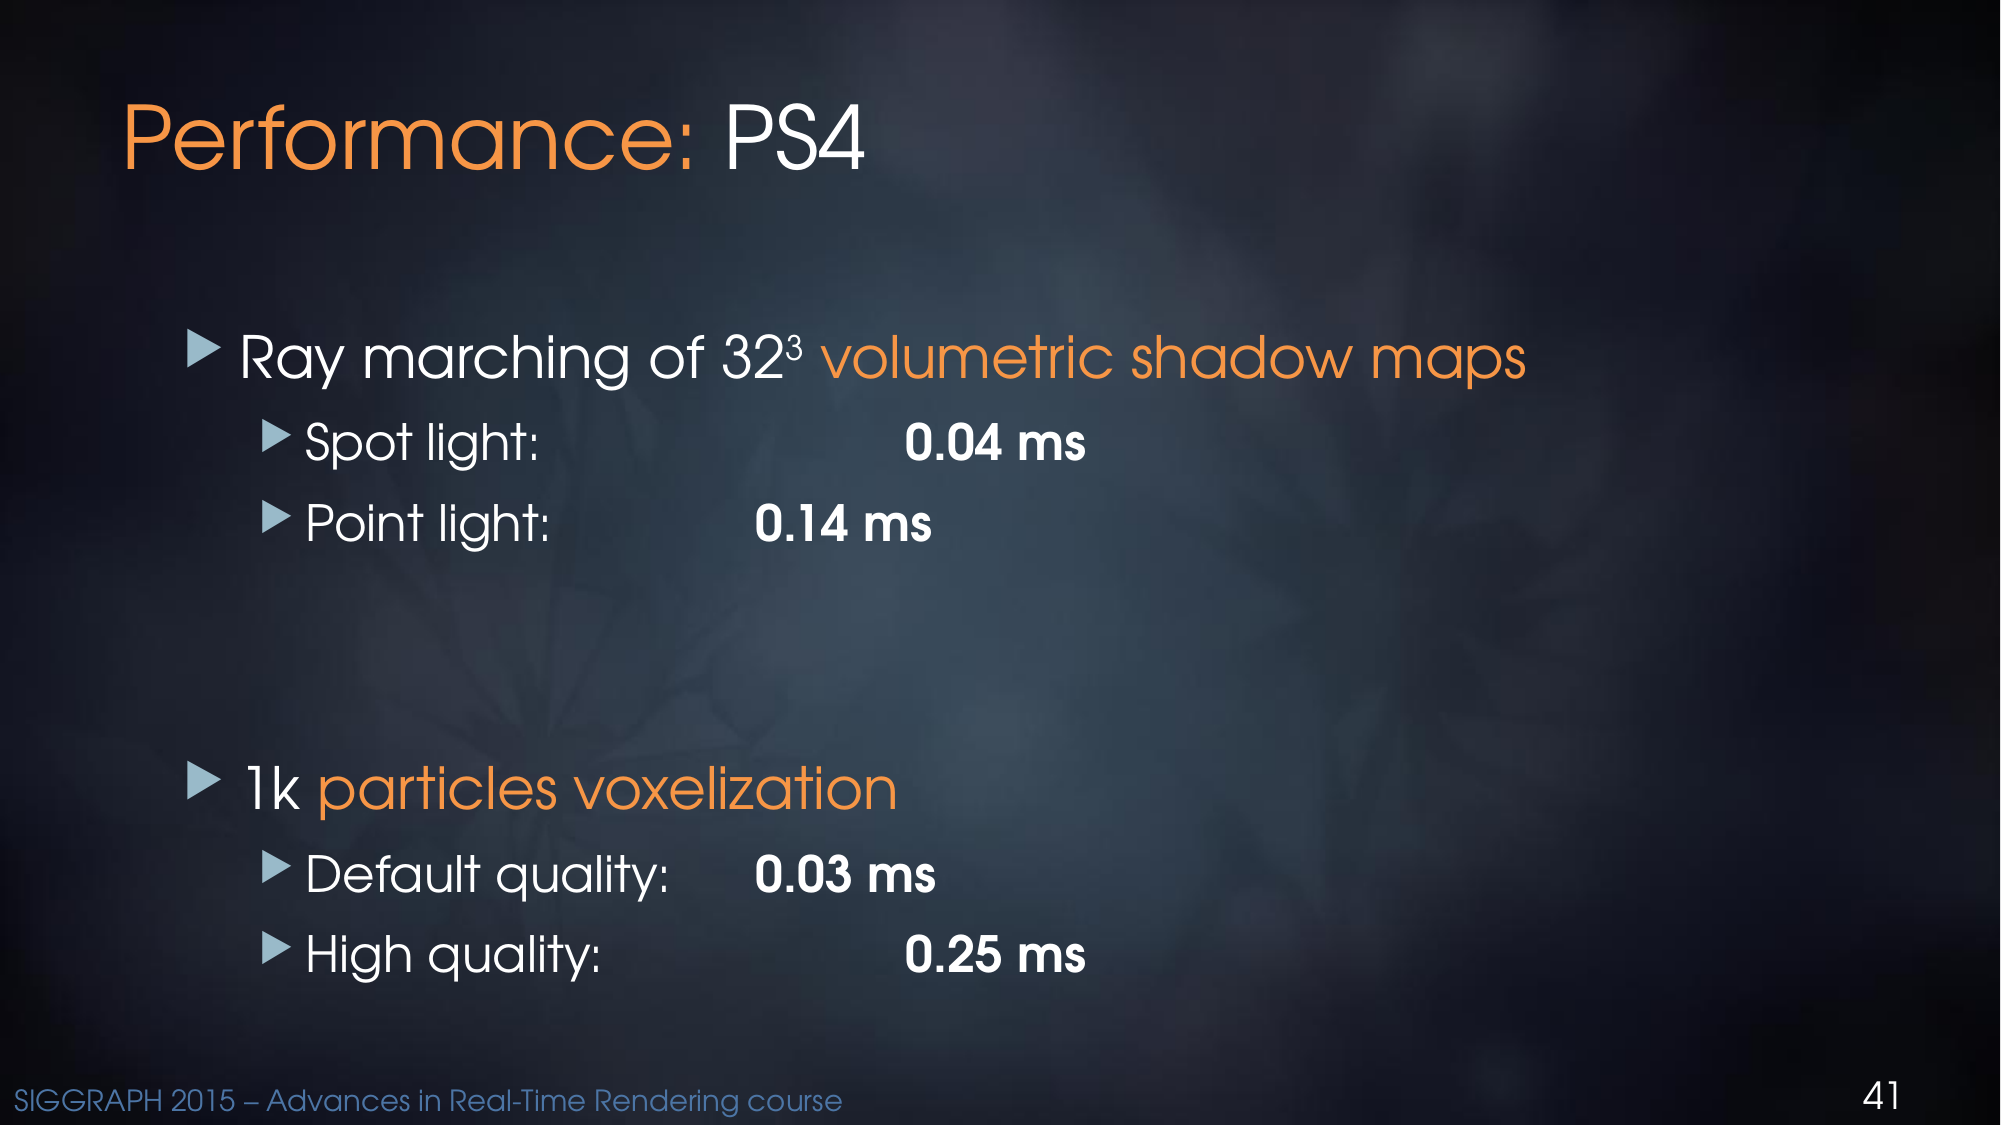

# Performance: PS4
Ray marching of 323 volumetric shadow maps
Spot light: 			0.04 ms
Point light: 		0.14 ms

1k particles voxelization
Default quality: 	0.03 ms
High quality: 		0.25 ms